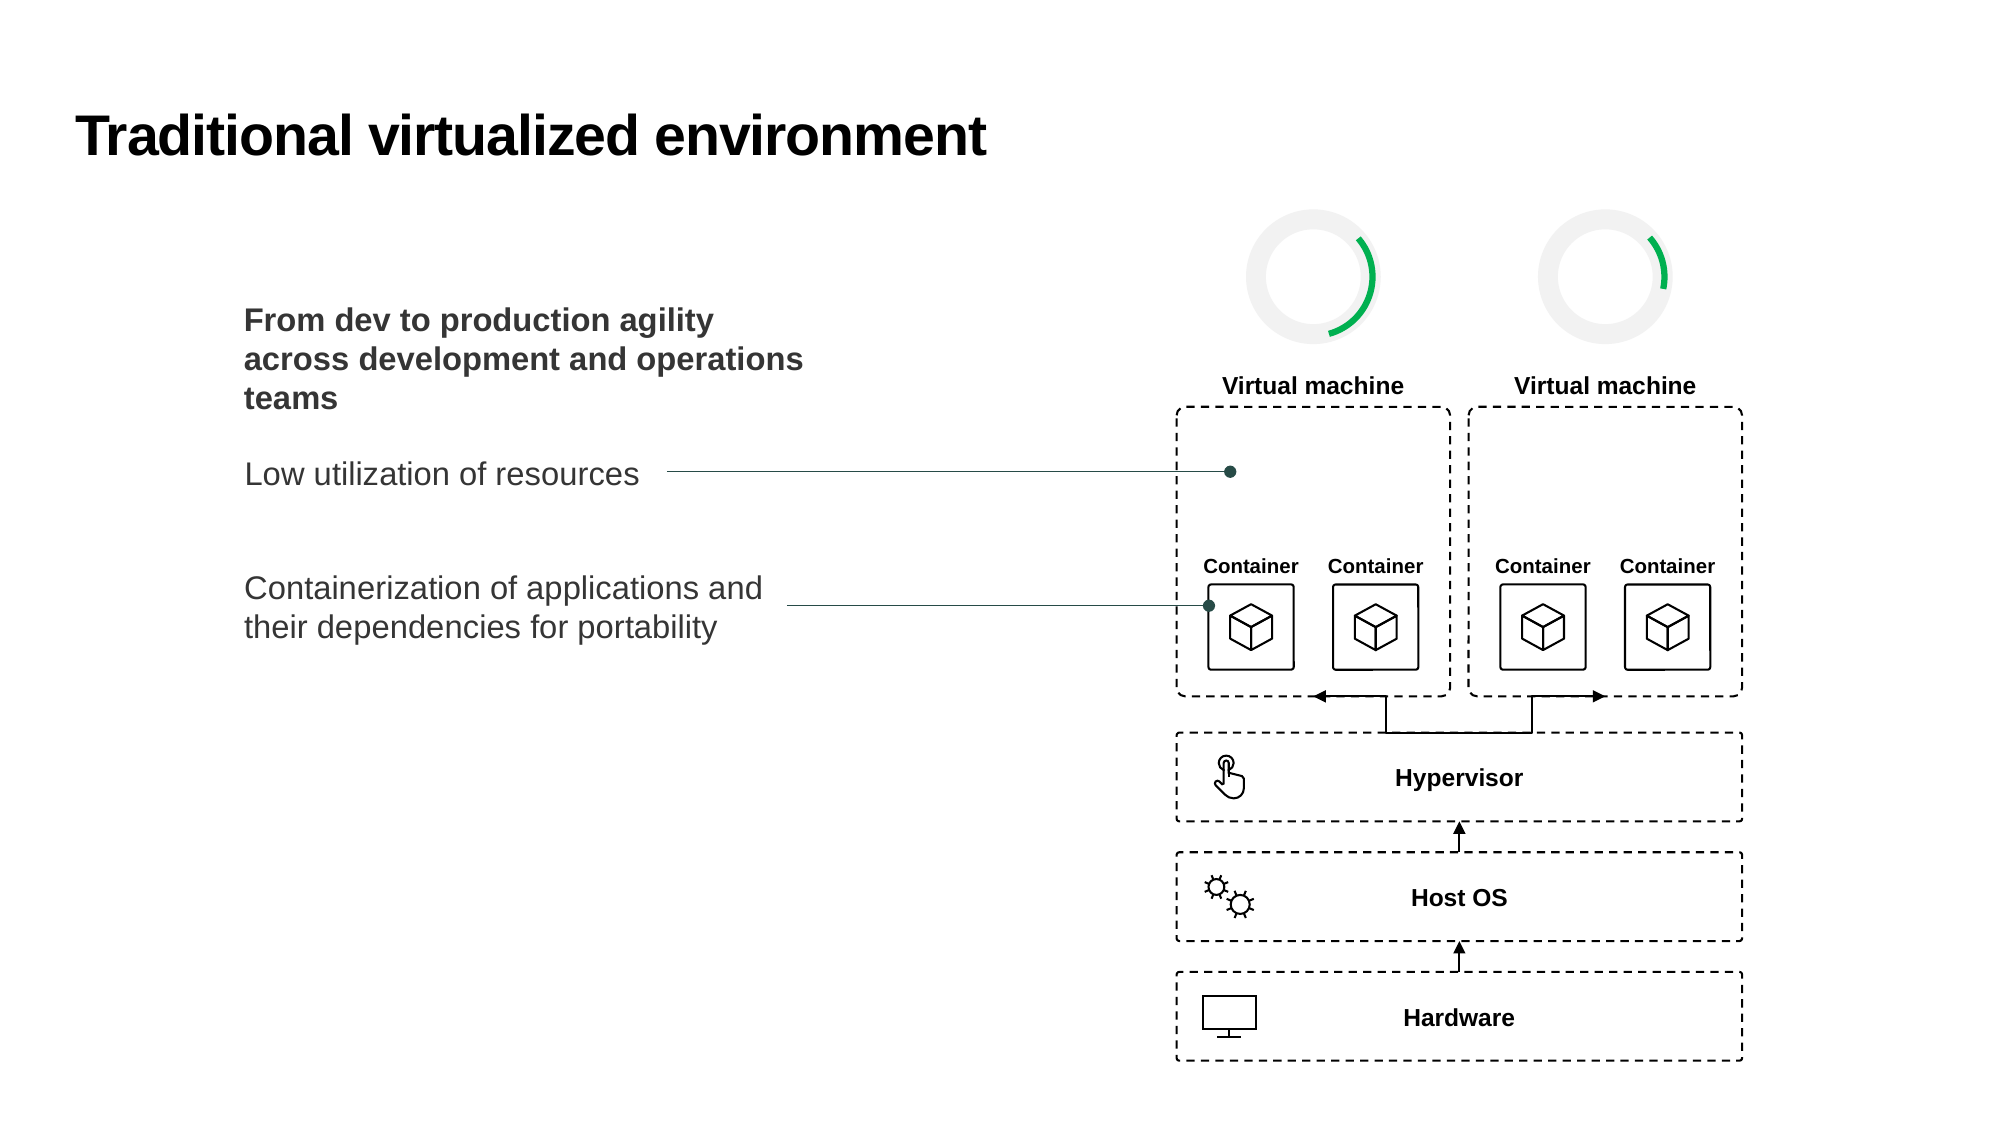

# Traditional virtualized environment

Virtual machine
Virtual machine

Container
Container
Container
Container

App
App

Hypervisor

Host OS

Hardware

From dev to production agility across development and operations teams
Low utilization of resources
Containerization of applications and their dependencies for portability